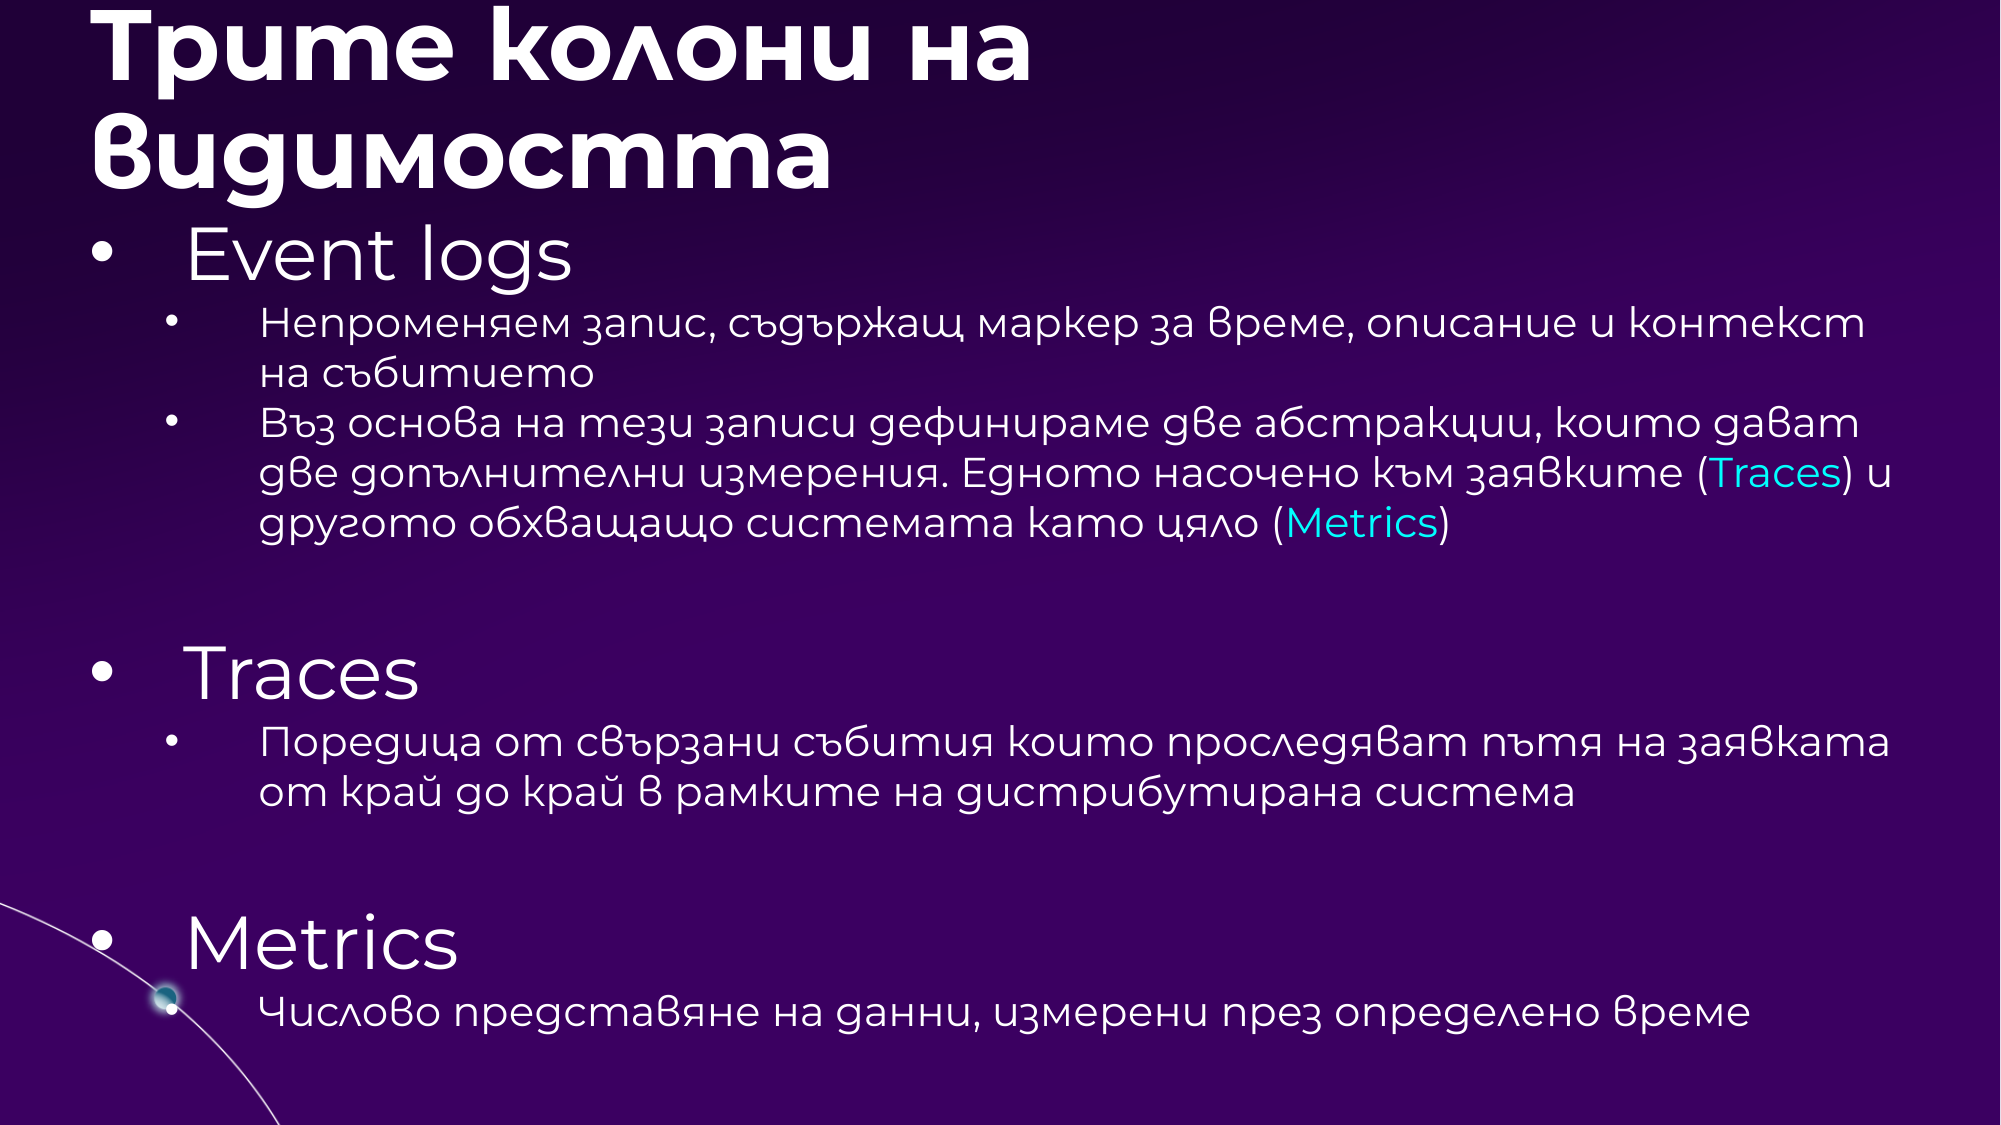

Трите колони на видимостта
Event logs
Непроменяем запис, съдържащ маркер за време, описание и контекст на събитието
Въз основа на тези записи дефинираме две абстракции, които дават две допълнителни измерения. Едното насочено към заявките (Traces) и другото обхващащо системата като цяло (Metrics)

Traces
Поредица от свързани събития които проследяват пътя на заявката от край до край в рамките на дистрибутирана система

Metrics
Числово представяне на данни, измерени през определено време